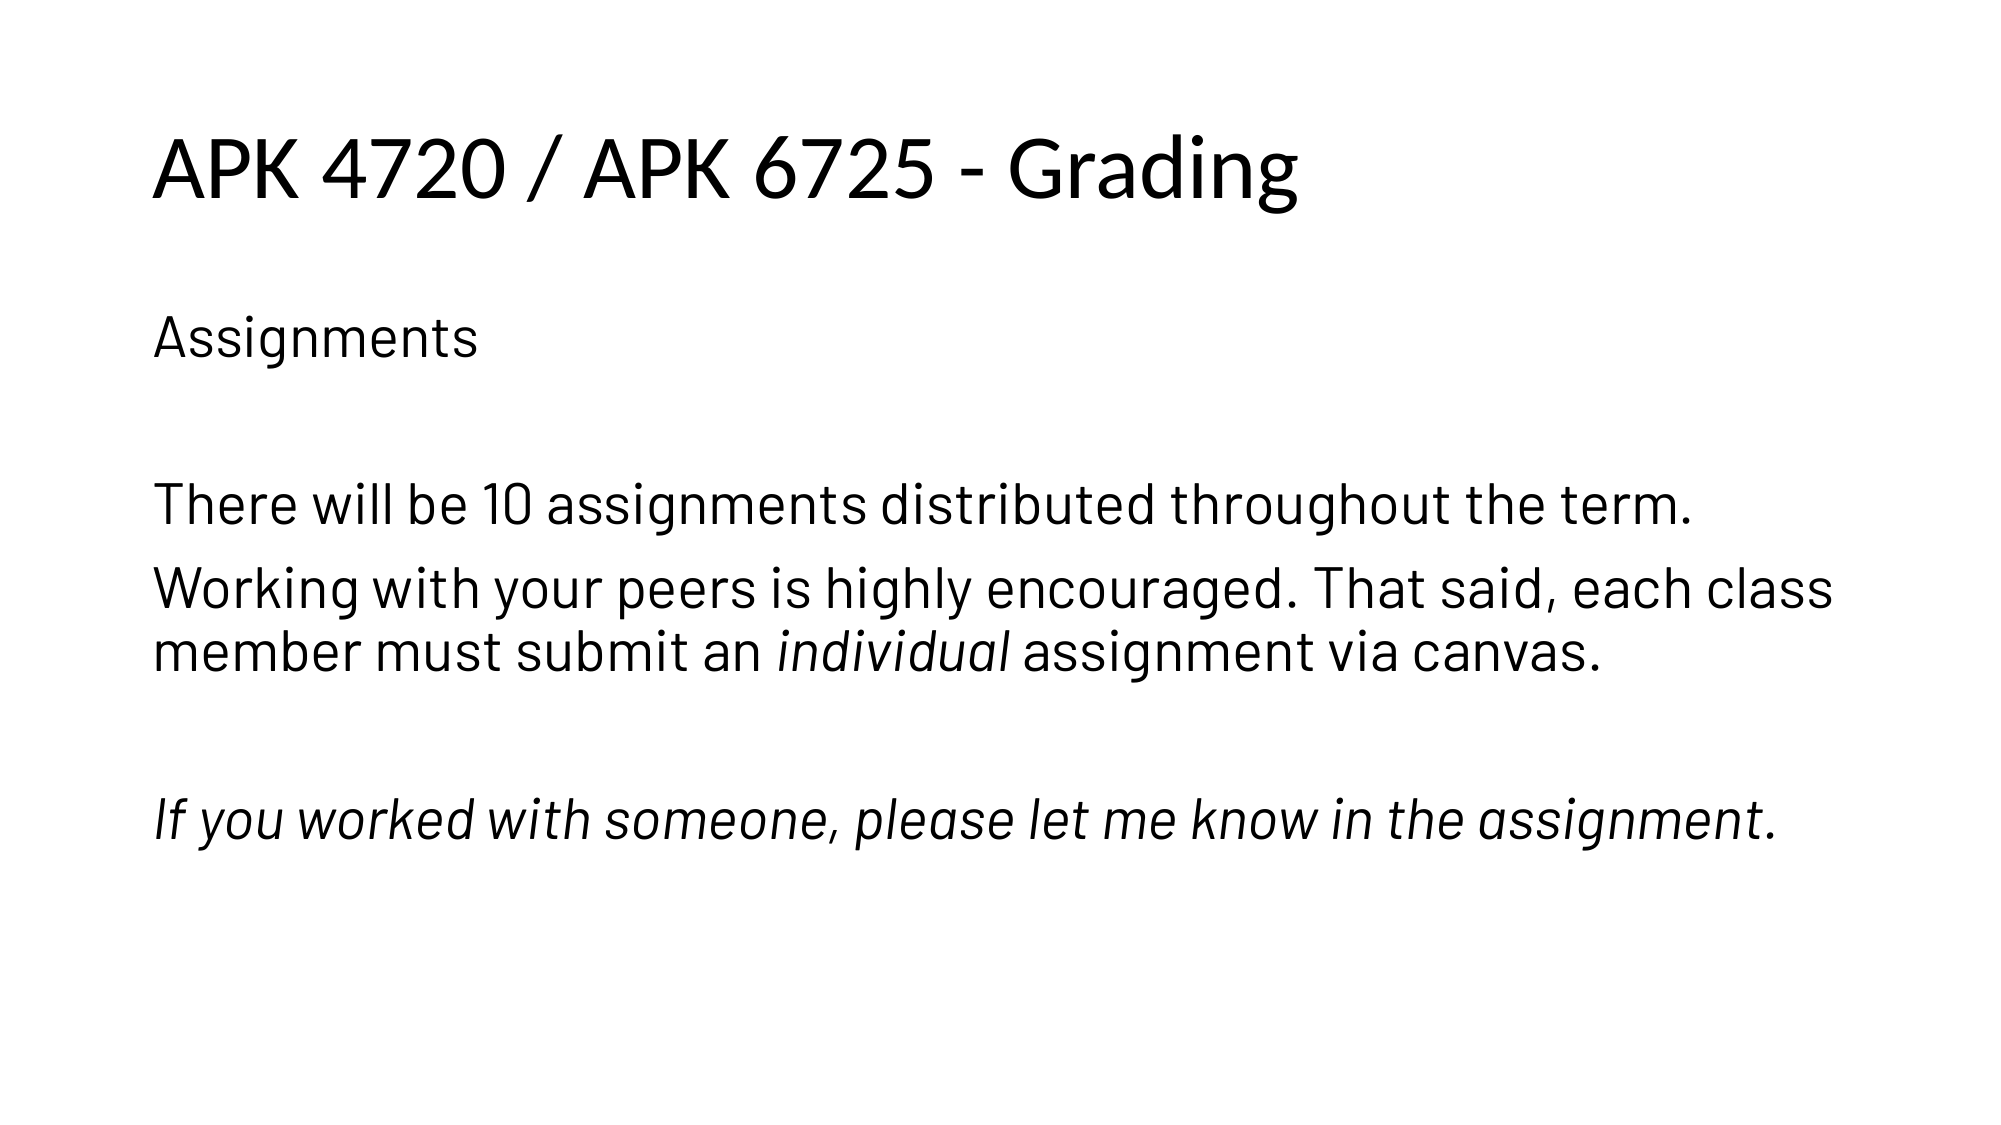

# APK 4720 / APK 6725 - Grading
Assignments

There will be 10 assignments distributed throughout the term.
Working with your peers is highly encouraged. That said, each class member must submit an individual assignment via canvas.

If you worked with someone, please let me know in the assignment.